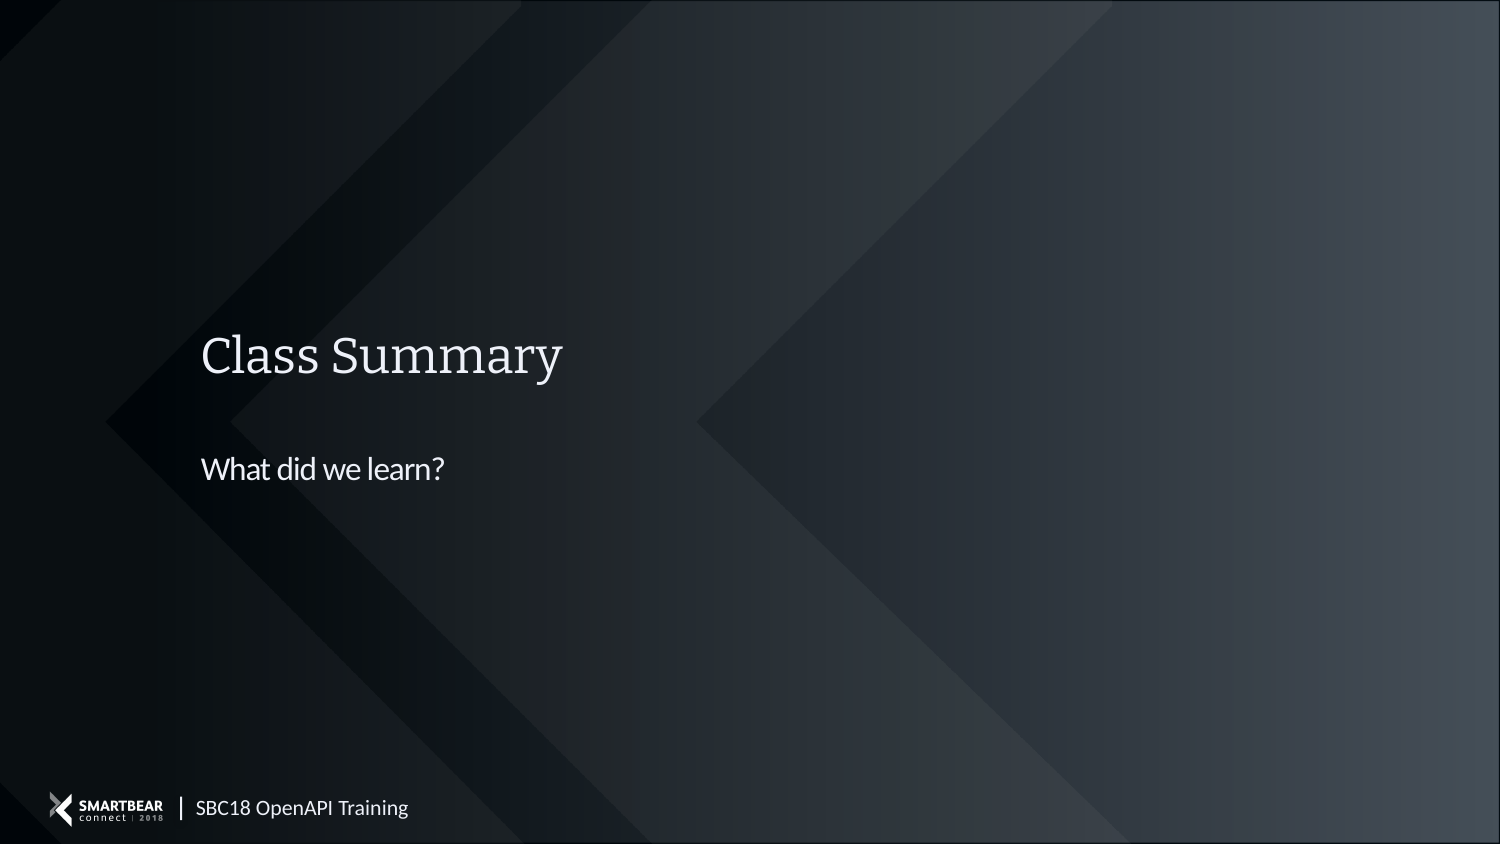

Class Summary
What did we learn?
SBC18 OpenAPI Training